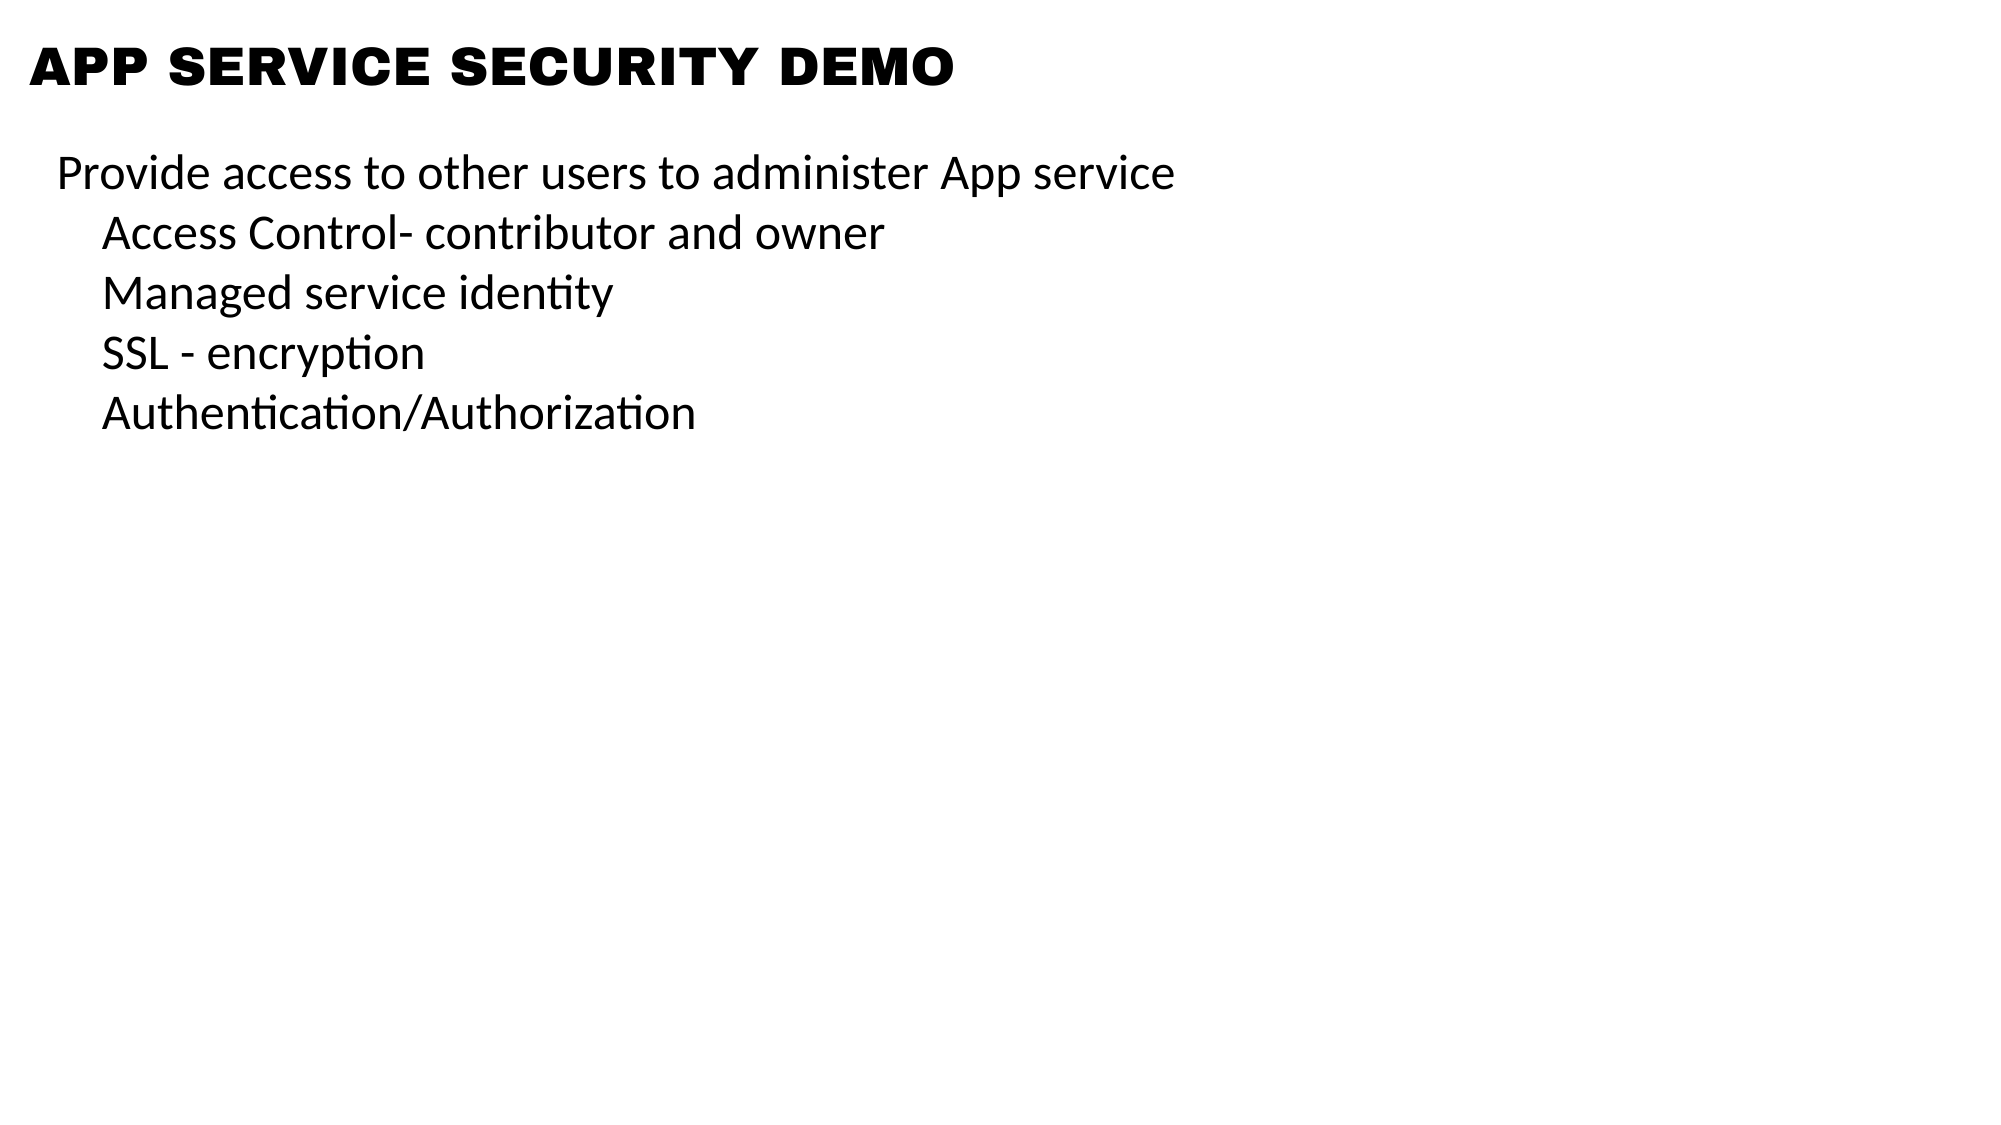

App Service Security Demo
Provide access to other users to administer App service
    Access Control- contributor and owner
    Managed service identity
    SSL - encryption
    Authentication/Authorization